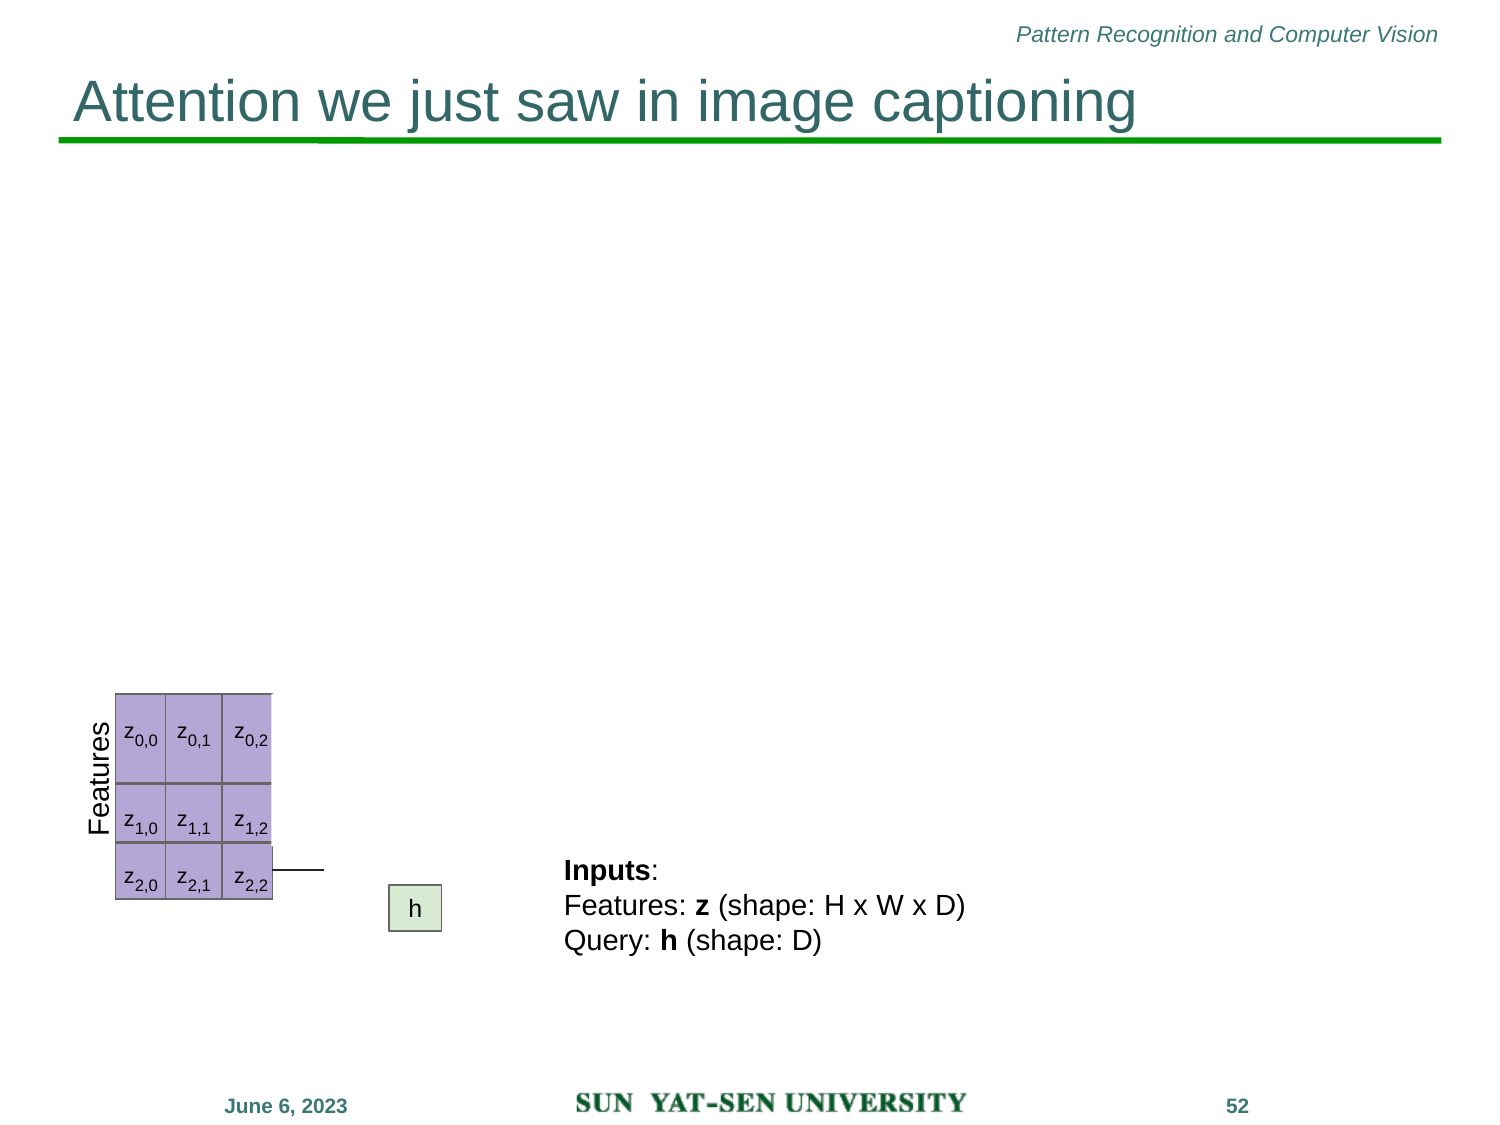

# Attention we just saw in image captioning
| z0,0 | z0,1 | z0,2 |  |
| --- | --- | --- | --- |
|  |  |  |  |
| z1,0 | z1,1 | z1,2 |  |
|  |  |  |  |
| z2,0 | z2,1 | z2,2 |  |
|  |  |  |  |

Features
Inputs:
Features: z (shape: H x W x D)  Query: h (shape: D)

h